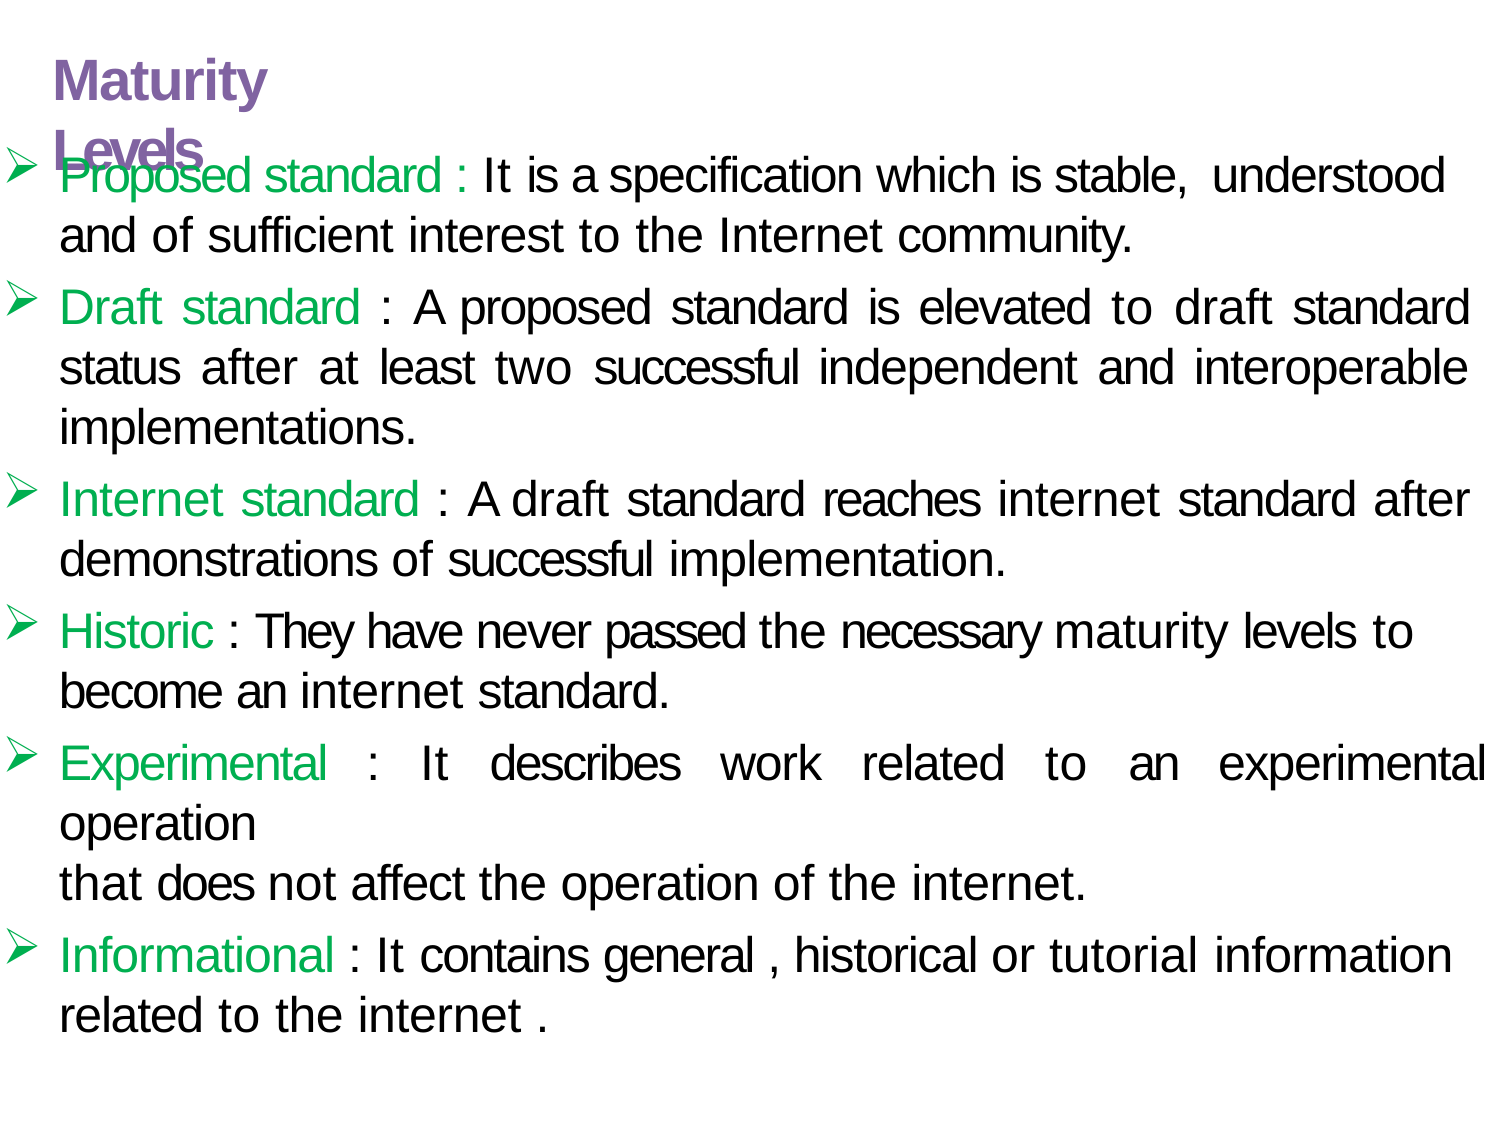

# Maturity Levels
Proposed standard : It is a specification which is stable, understood
and of sufficient interest to the Internet community.
Draft standard : A proposed standard is elevated to draft standard  status after at least two successful independent and interoperable  implementations.
Internet standard : A draft standard reaches internet standard after  demonstrations of successful implementation.
Historic : They have never passed the necessary maturity levels to
become an internet standard.
Experimental : It describes work related to an experimental operation
that does not affect the operation of the internet.
Informational : It contains general , historical or tutorial information
related to the internet .